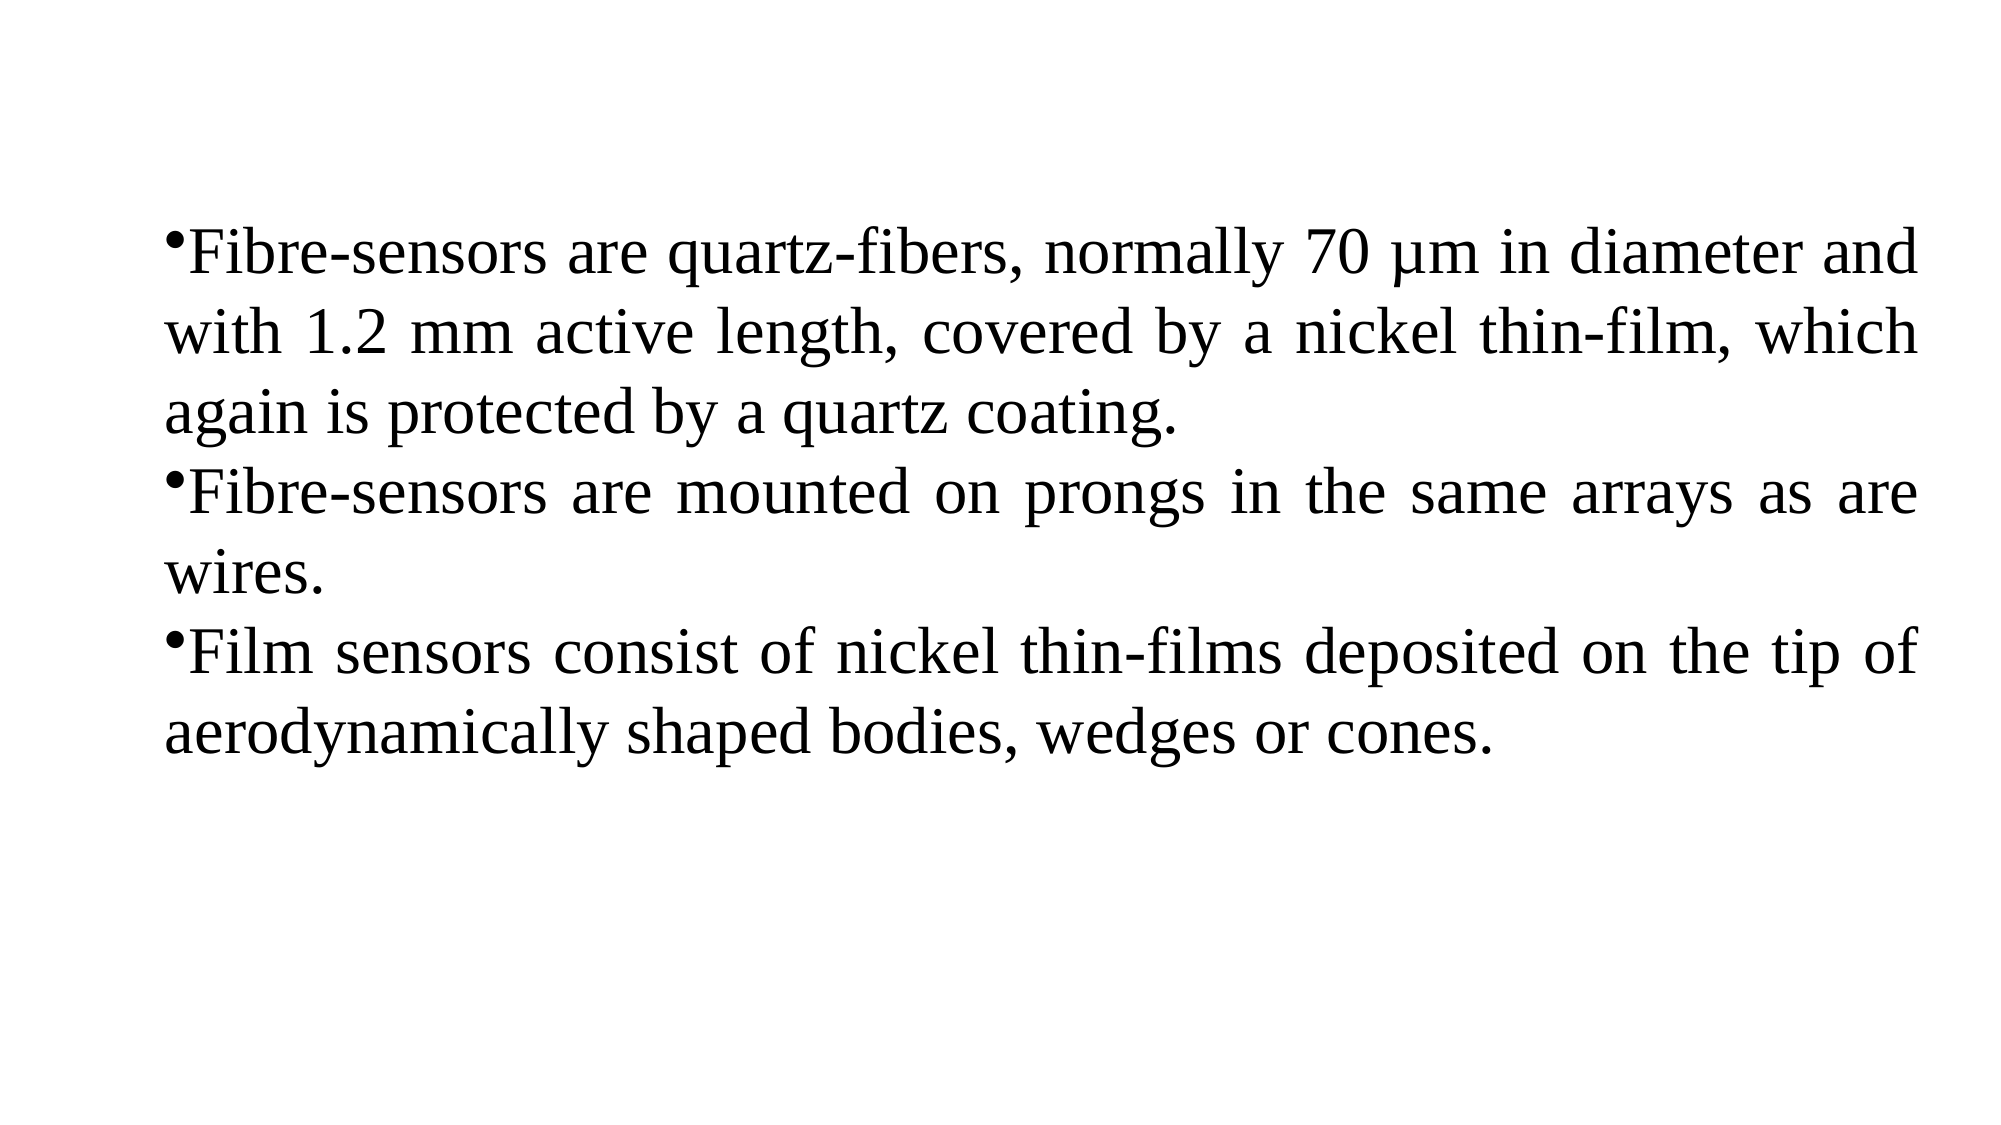

Fibre-sensors are quartz-fibers, normally 70 µm in diameter and with 1.2 mm active length, covered by a nickel thin-film, which again is protected by a quartz coating.
Fibre-sensors are mounted on prongs in the same arrays as are wires.
Film sensors consist of nickel thin-films deposited on the tip of aerodynamically shaped bodies, wedges or cones.